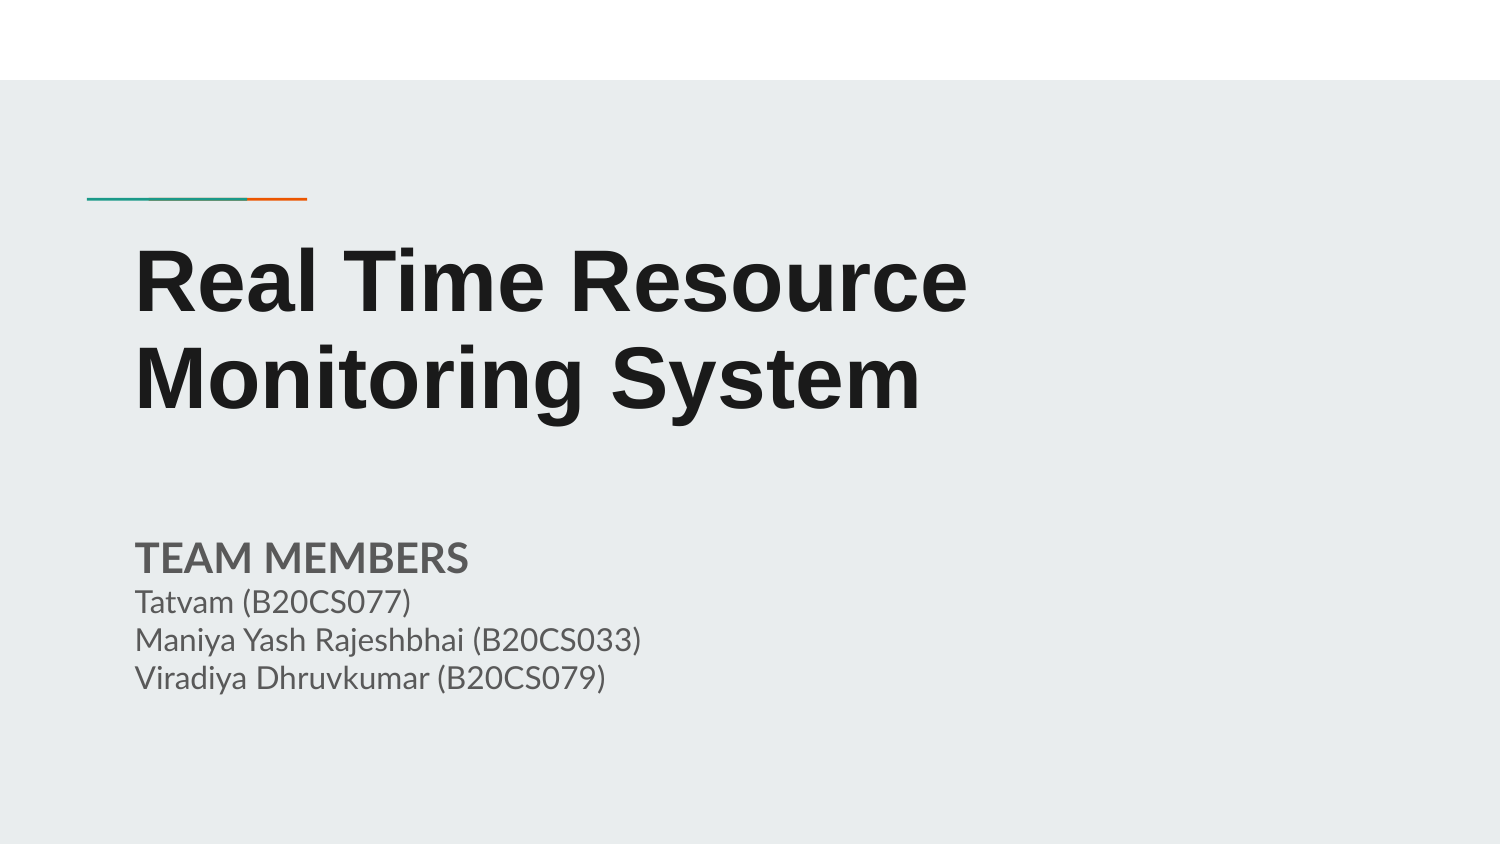

# Real Time Resource Monitoring System
TEAM MEMBERS
Tatvam (B20CS077)
Maniya Yash Rajeshbhai (B20CS033)
Viradiya Dhruvkumar (B20CS079)